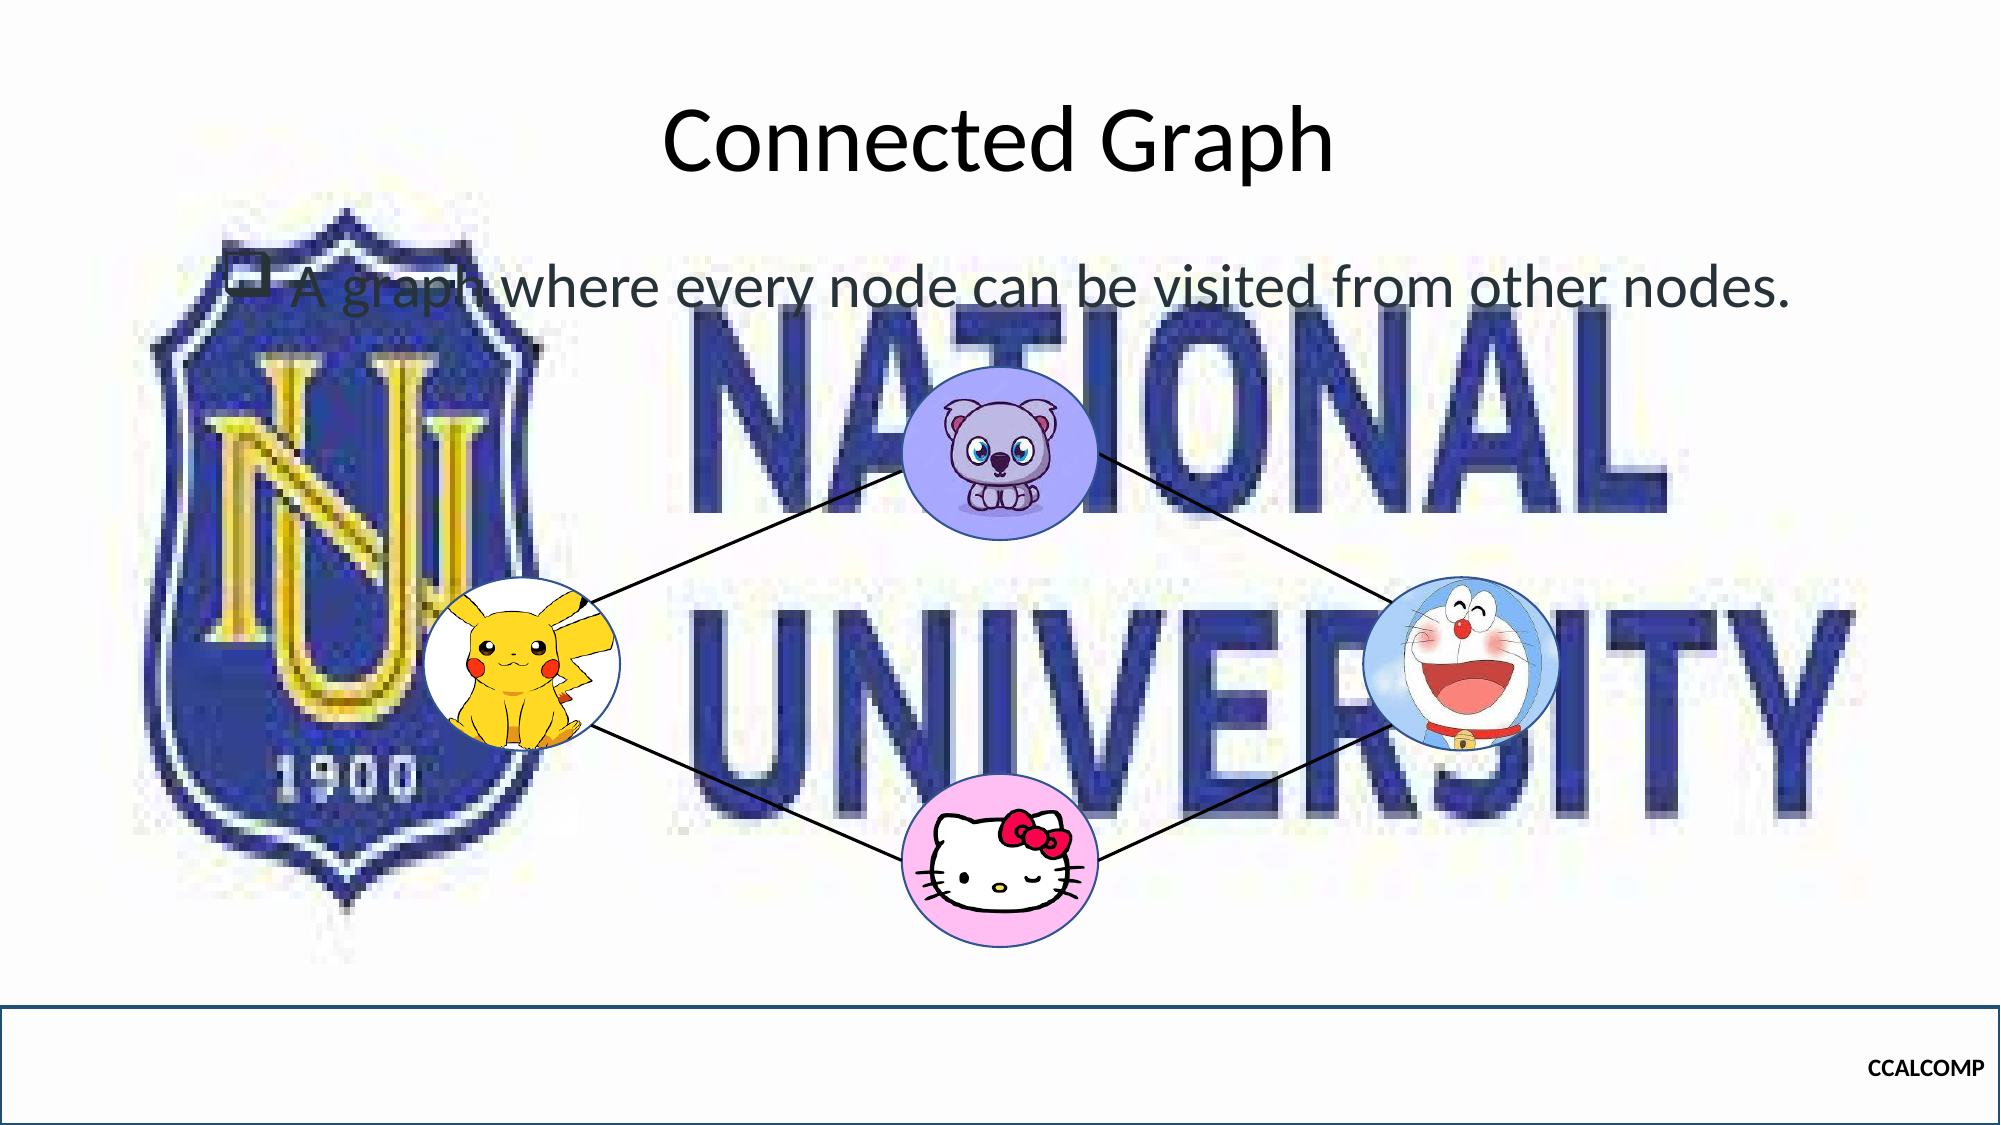

# Connected Graph
 A graph where every node can be visited from other nodes.

CCALCOMP